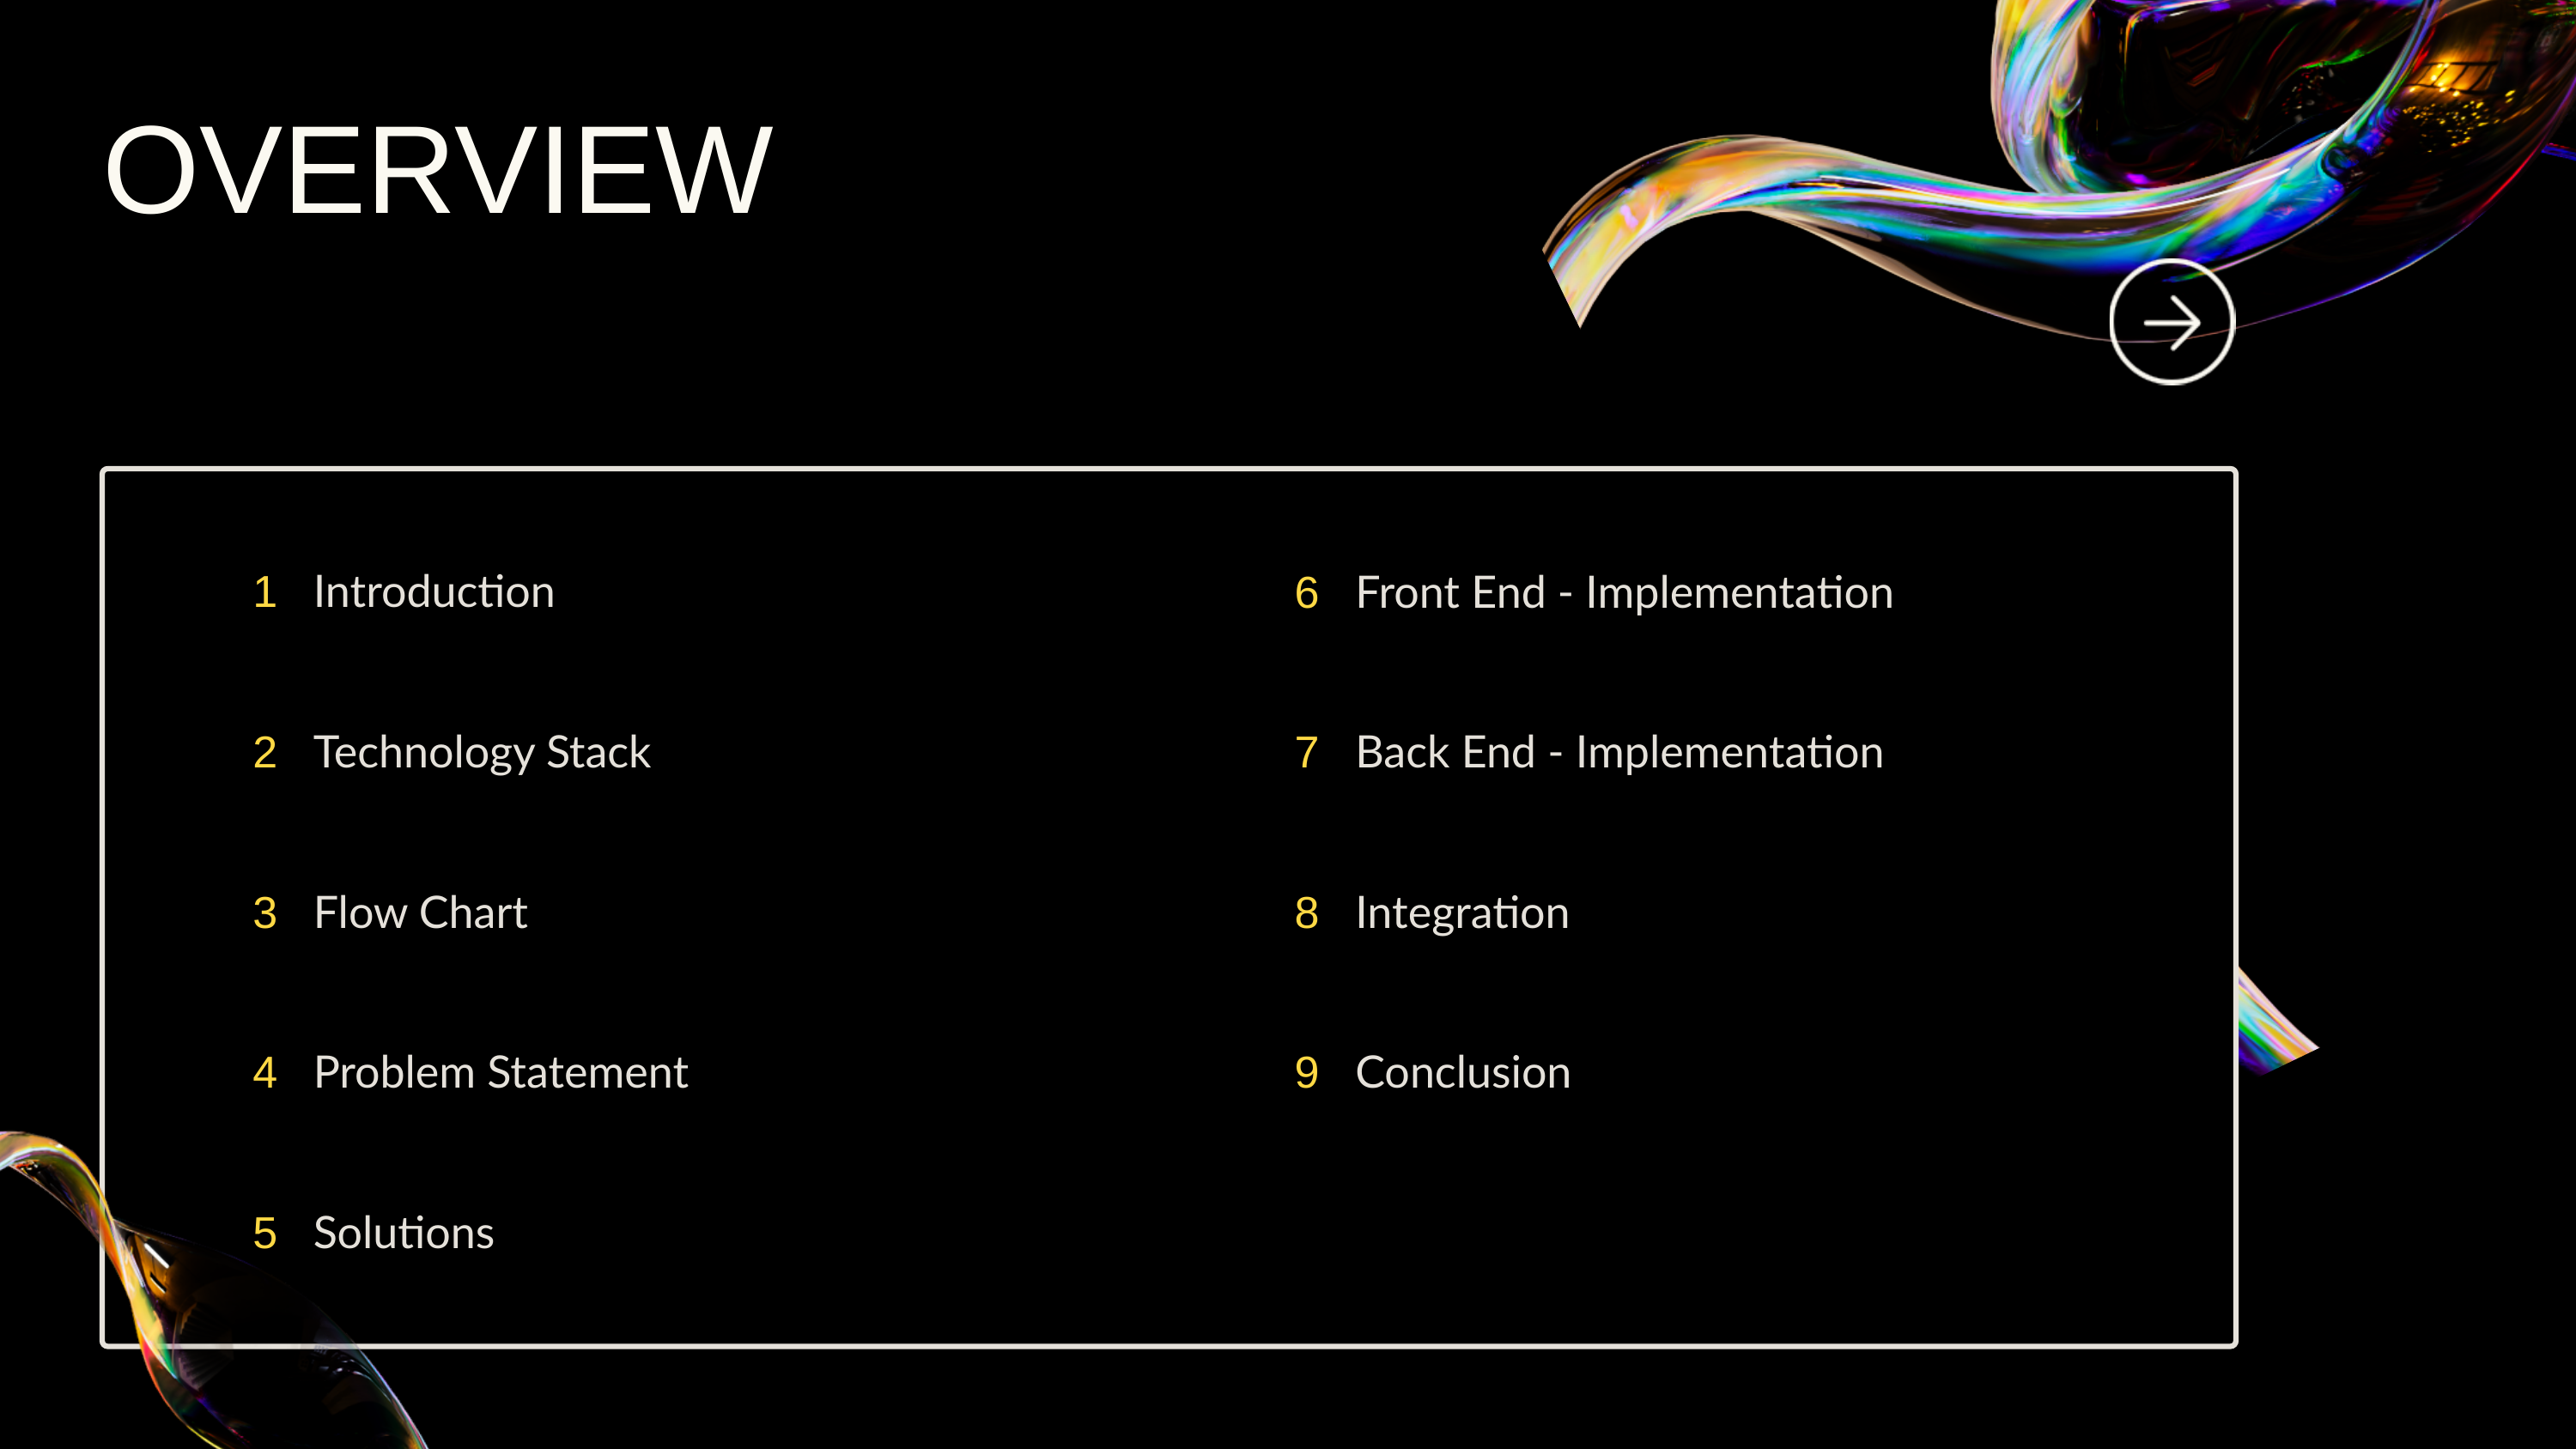

OVERVIEW

1
Introduction
6
Front End - Implementation
2
Technology Stack
7
Back End - Implementation
3
Flow Chart
8
Integration
4
Problem Statement
9
Conclusion

5
Solutions